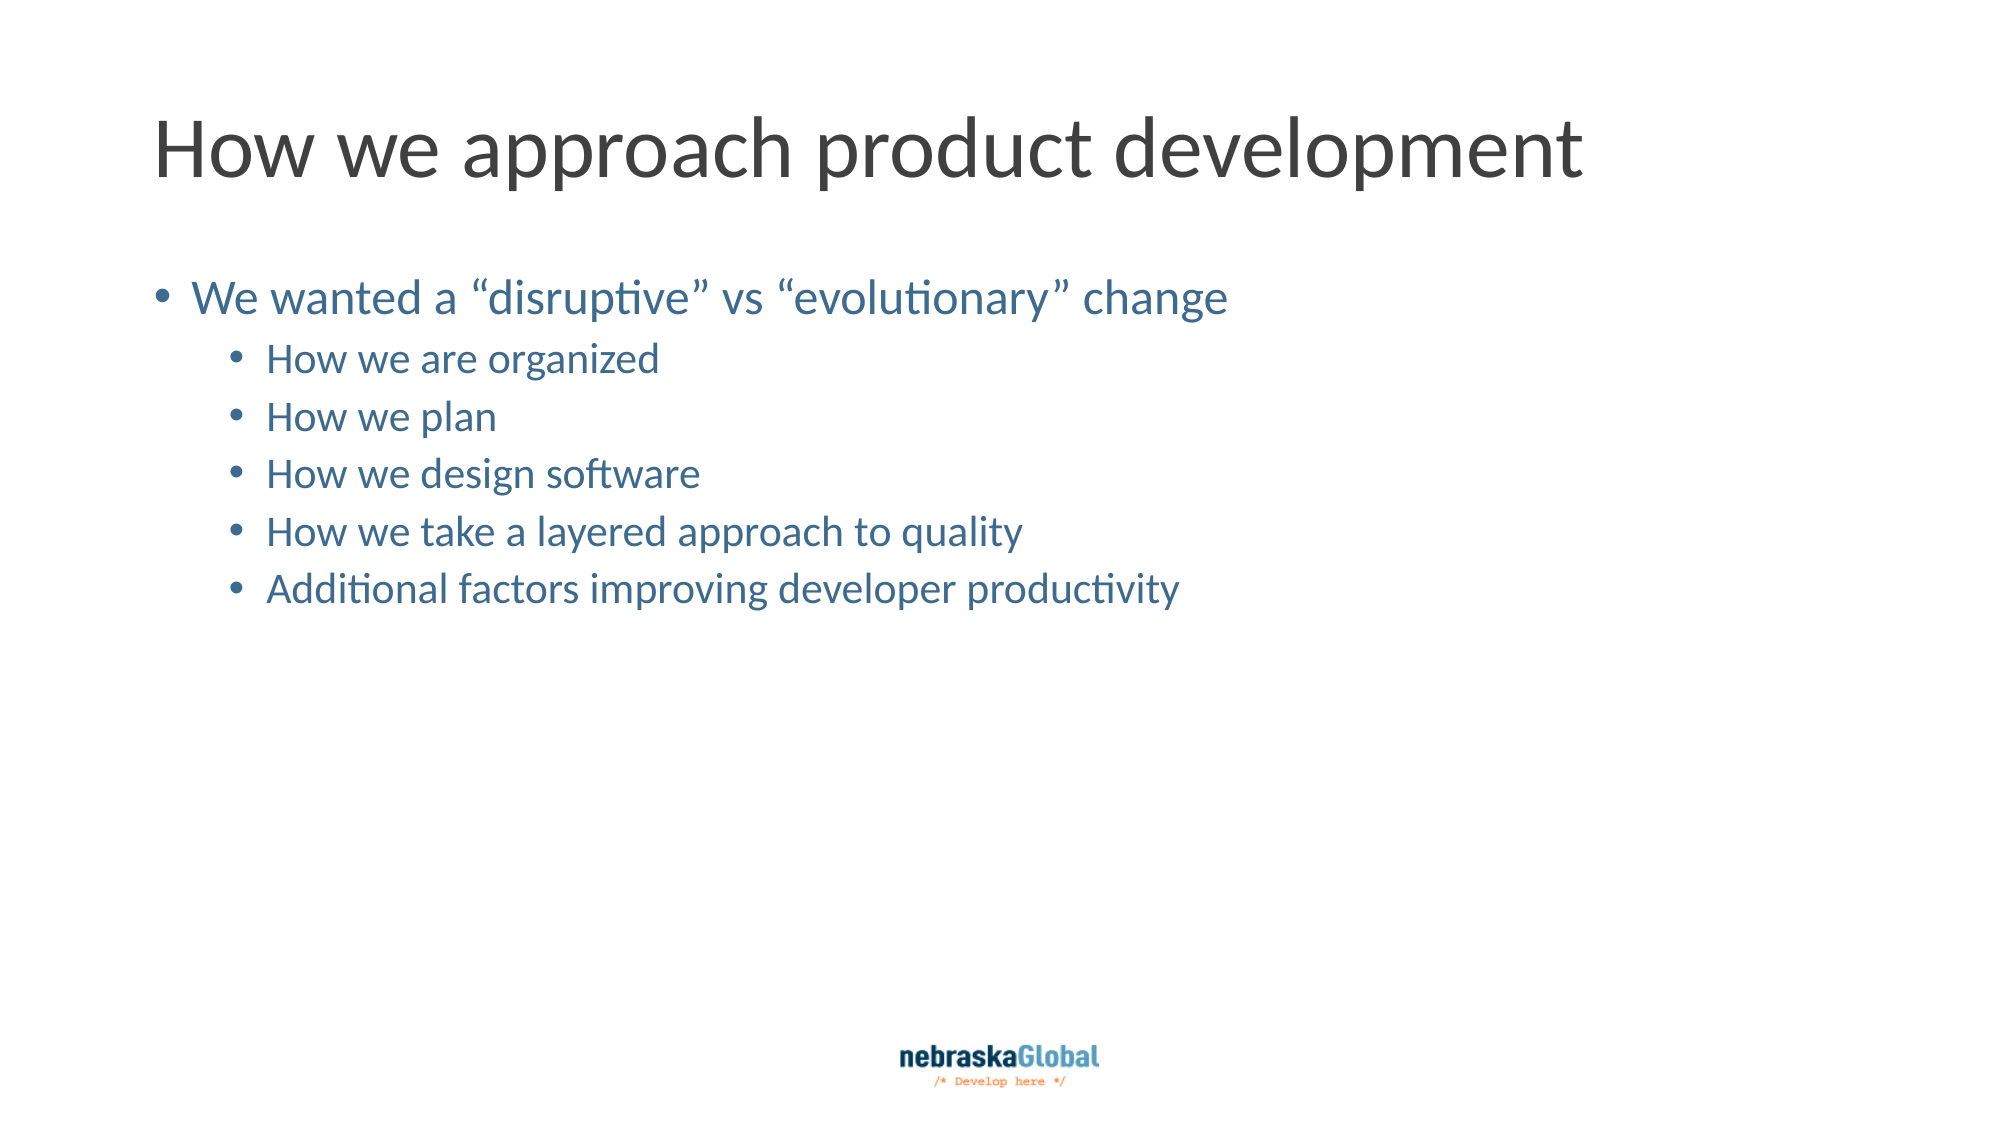

# How we approach product development
We wanted a “disruptive” vs “evolutionary” change
How we are organized
How we plan
How we design software
How we take a layered approach to quality
Additional factors improving developer productivity